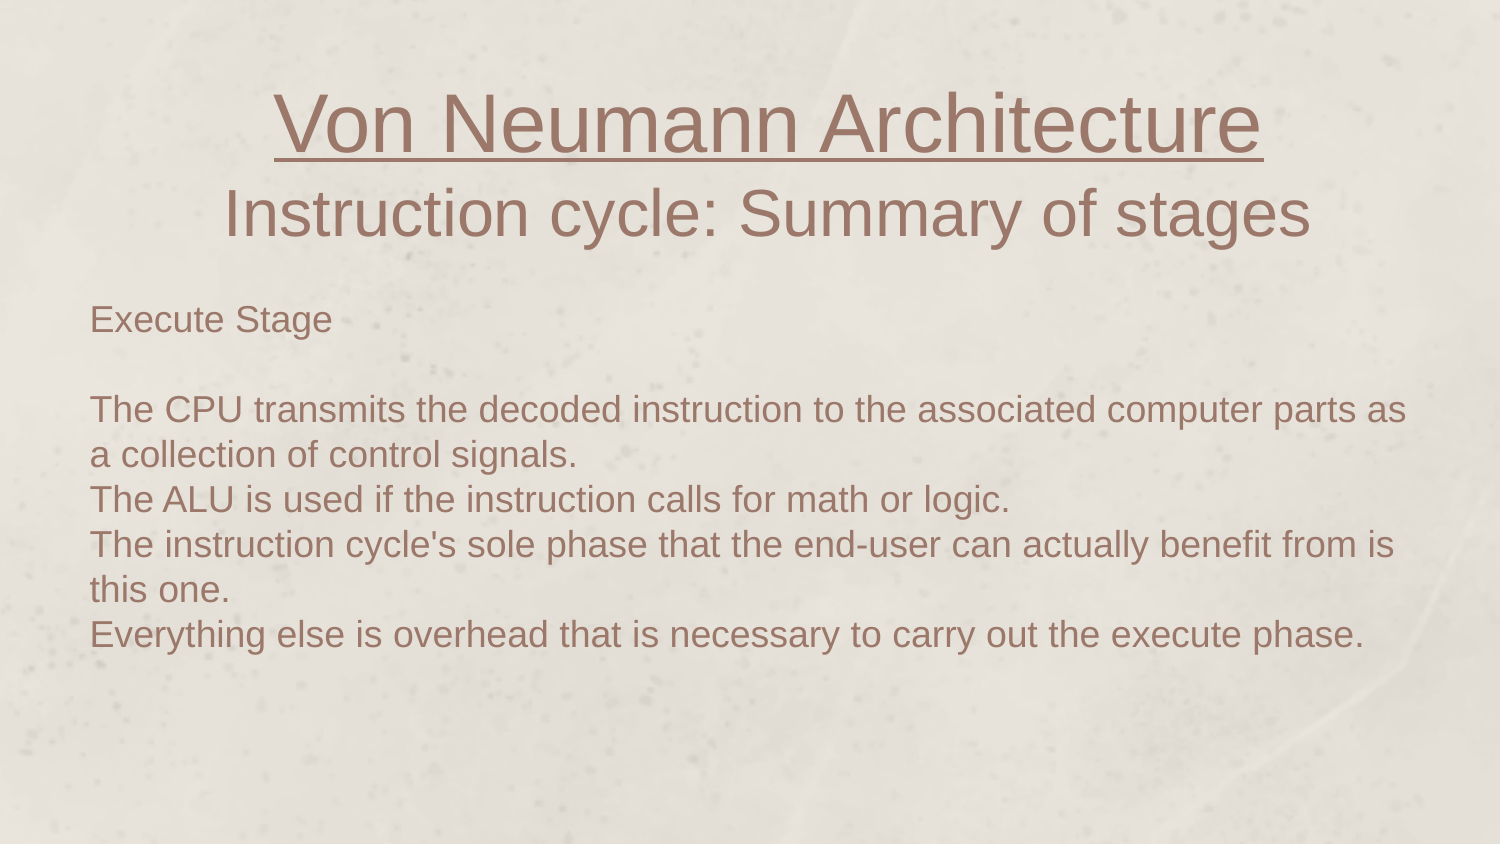

# Von Neumann Architecture Instruction cycle: Summary of stages
Execute Stage

The CPU transmits the decoded instruction to the associated computer parts as a collection of control signals.
The ALU is used if the instruction calls for math or logic.
The instruction cycle's sole phase that the end-user can actually benefit from is this one.
Everything else is overhead that is necessary to carry out the execute phase.